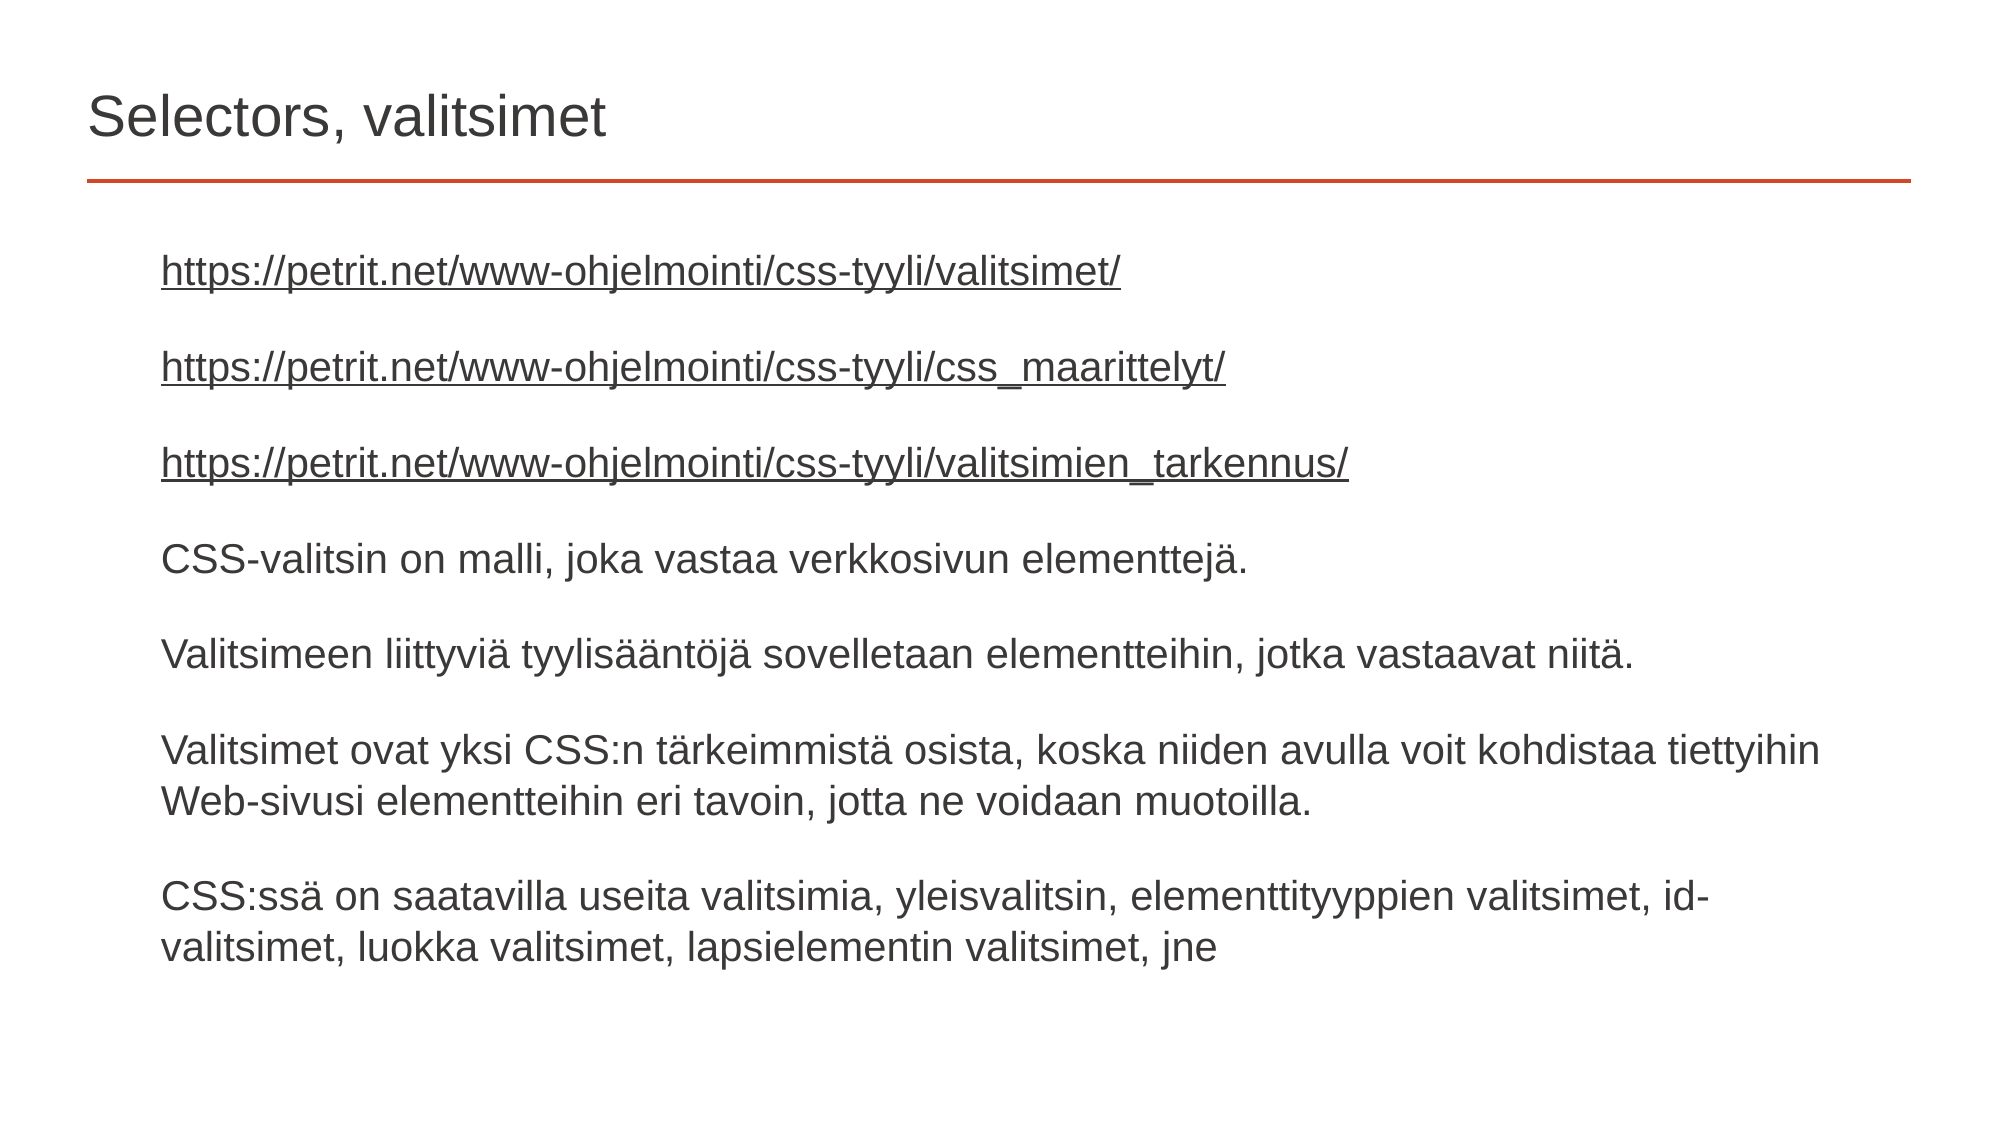

# Selectors, valitsimet
https://petrit.net/www-ohjelmointi/css-tyyli/valitsimet/
https://petrit.net/www-ohjelmointi/css-tyyli/css_maarittelyt/
https://petrit.net/www-ohjelmointi/css-tyyli/valitsimien_tarkennus/
CSS-valitsin on malli, joka vastaa verkkosivun elementtejä.
Valitsimeen liittyviä tyylisääntöjä sovelletaan elementteihin, jotka vastaavat niitä.
Valitsimet ovat yksi CSS:n tärkeimmistä osista, koska niiden avulla voit kohdistaa tiettyihin Web-sivusi elementteihin eri tavoin, jotta ne voidaan muotoilla.
CSS:ssä on saatavilla useita valitsimia, yleisvalitsin, elementtityyppien valitsimet, id-valitsimet, luokka valitsimet, lapsielementin valitsimet, jne